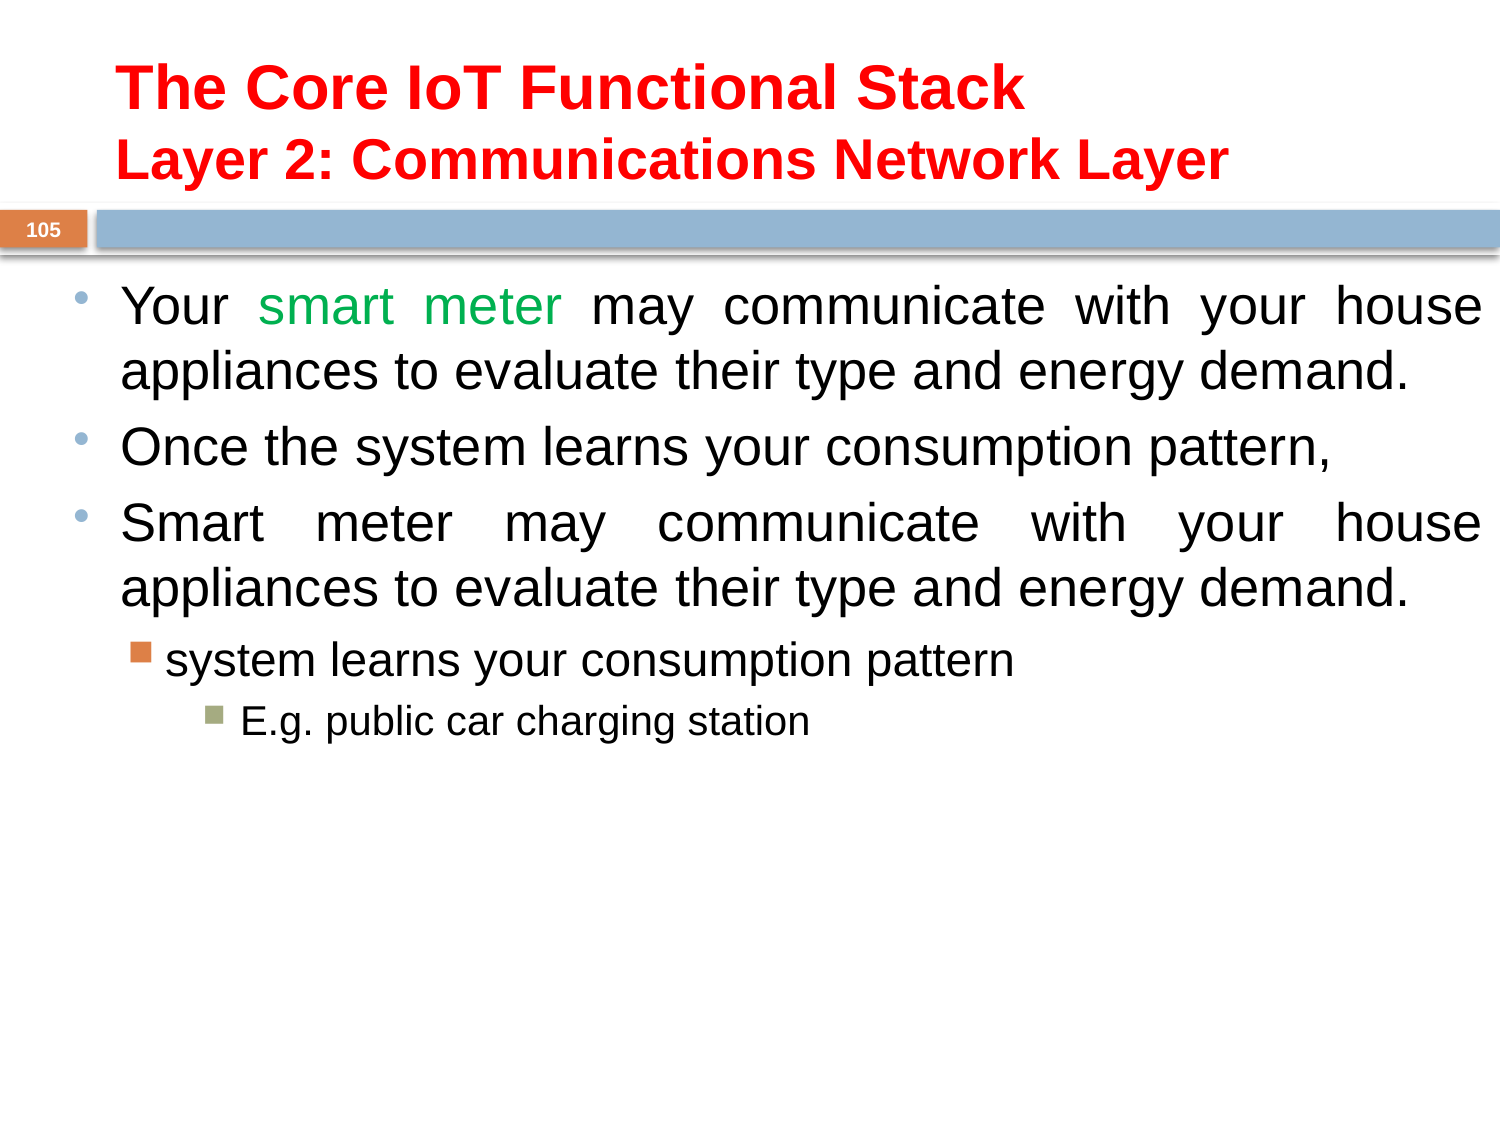

# The Core IoT Functional Stack Layer 2: Communications Network Layer
105
Your smart meter may communicate with your house appliances to evaluate their type and energy demand.
Once the system learns your consumption pattern,
Smart meter may communicate with your house appliances to evaluate their type and energy demand.
system learns your consumption pattern
E.g. public car charging station